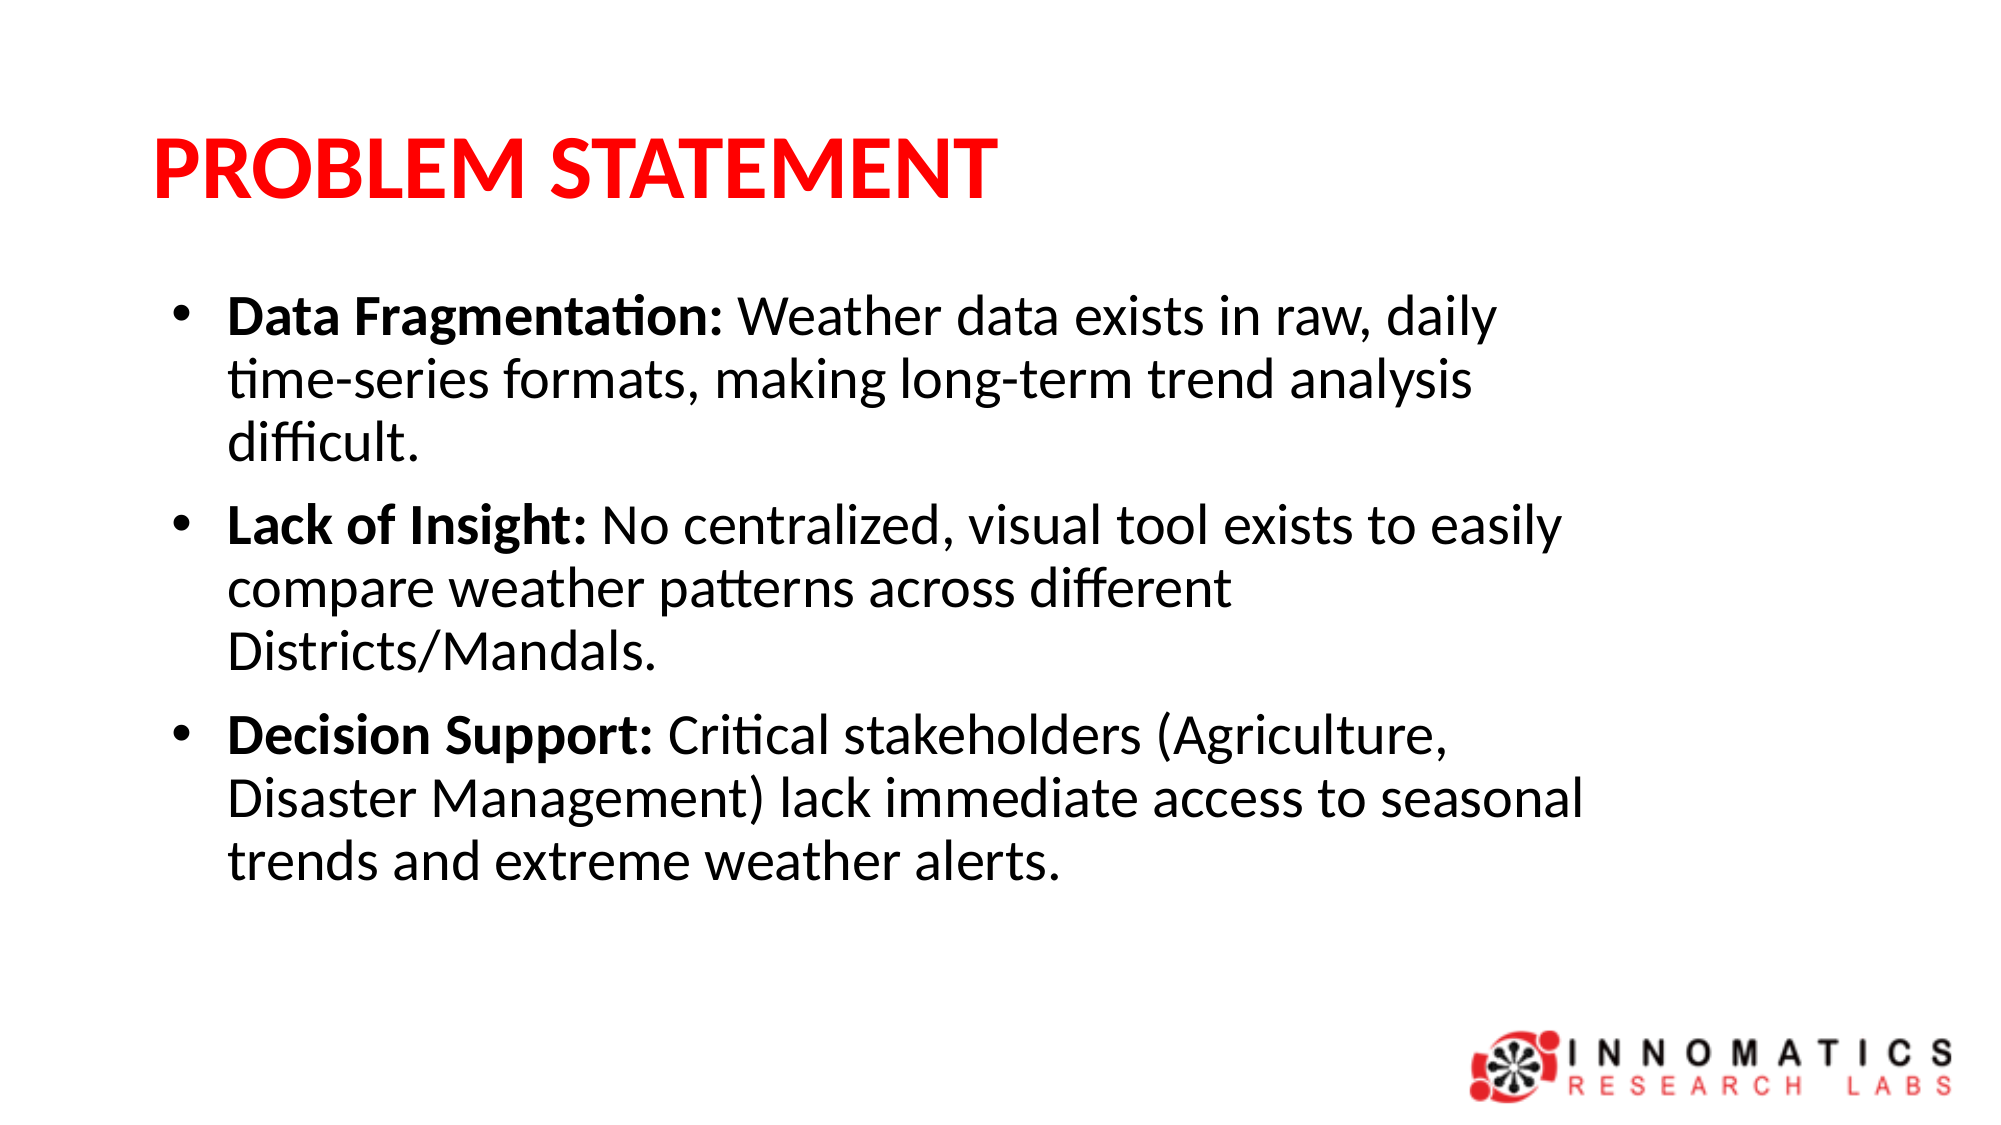

# PROBLEM STATEMENT
Data Fragmentation: Weather data exists in raw, daily time-series formats, making long-term trend analysis difficult.
Lack of Insight: No centralized, visual tool exists to easily compare weather patterns across different Districts/Mandals.
Decision Support: Critical stakeholders (Agriculture, Disaster Management) lack immediate access to seasonal trends and extreme weather alerts.